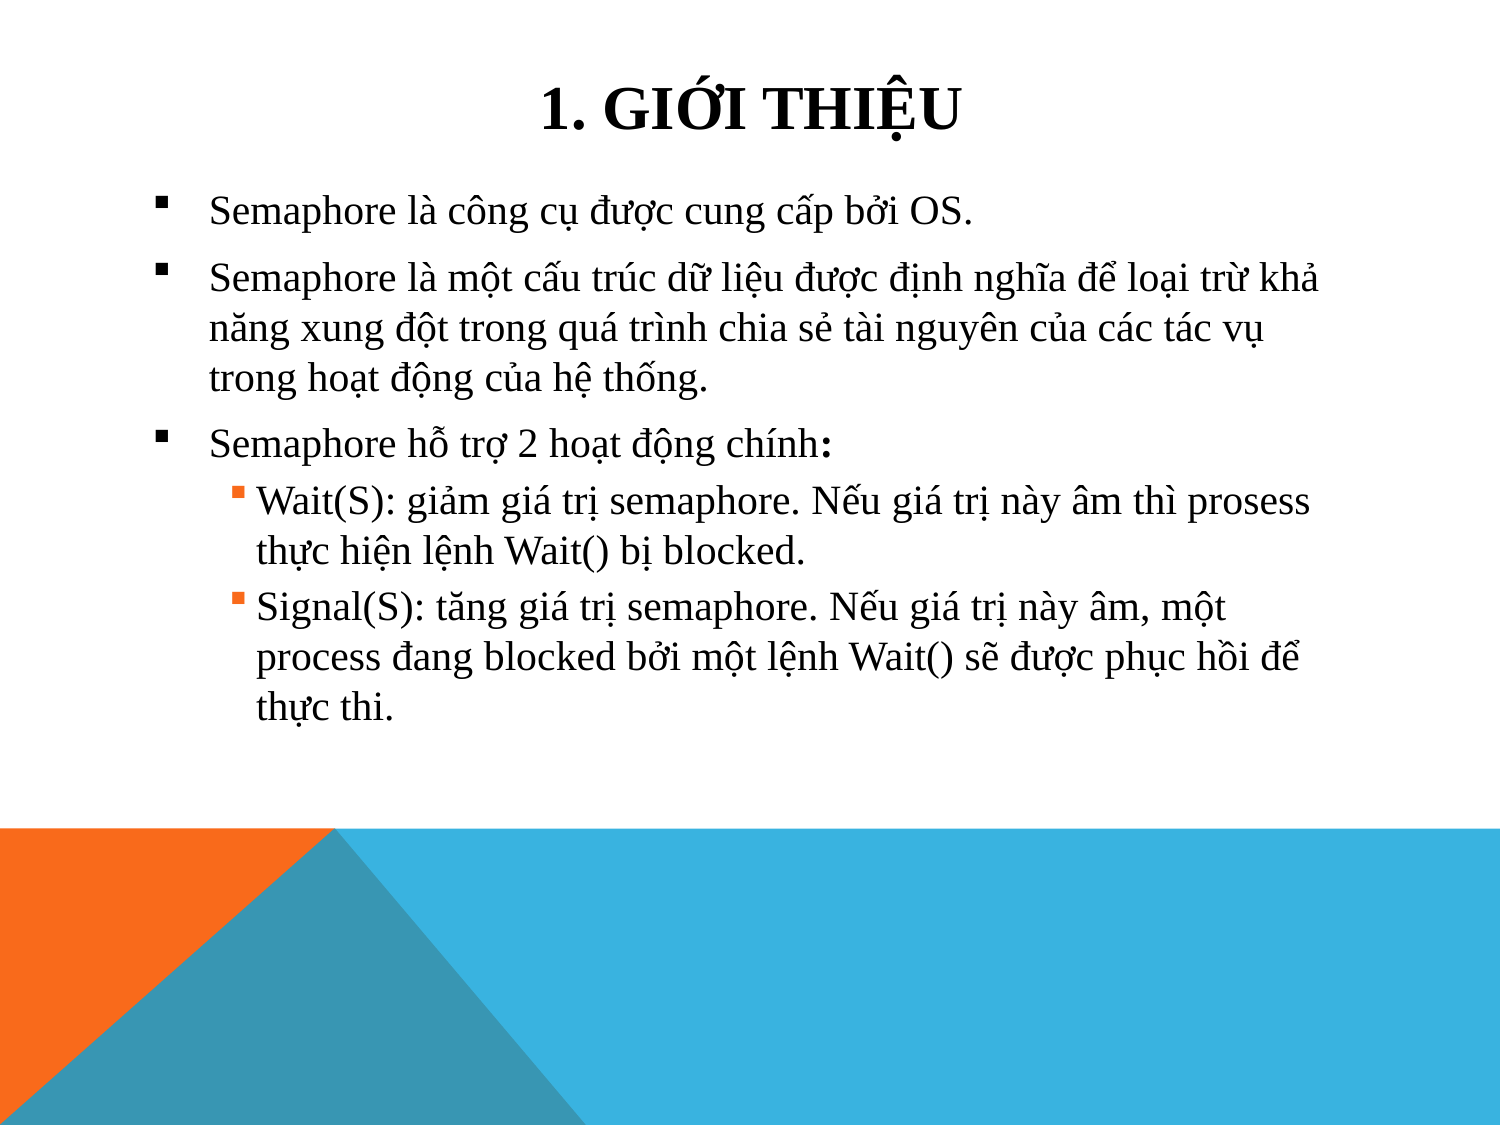

# 1. Giới Thiệu
Semaphore là công cụ được cung cấp bởi OS.
Semaphore là một cấu trúc dữ liệu được định nghĩa để loại trừ khả năng xung đột trong quá trình chia sẻ tài nguyên của các tác vụ trong hoạt động của hệ thống.
Semaphore hỗ trợ 2 hoạt động chính:
Wait(S): giảm giá trị semaphore. Nếu giá trị này âm thì prosess thực hiện lệnh Wait() bị blocked.
Signal(S): tăng giá trị semaphore. Nếu giá trị này âm, một process đang blocked bởi một lệnh Wait() sẽ được phục hồi để thực thi.